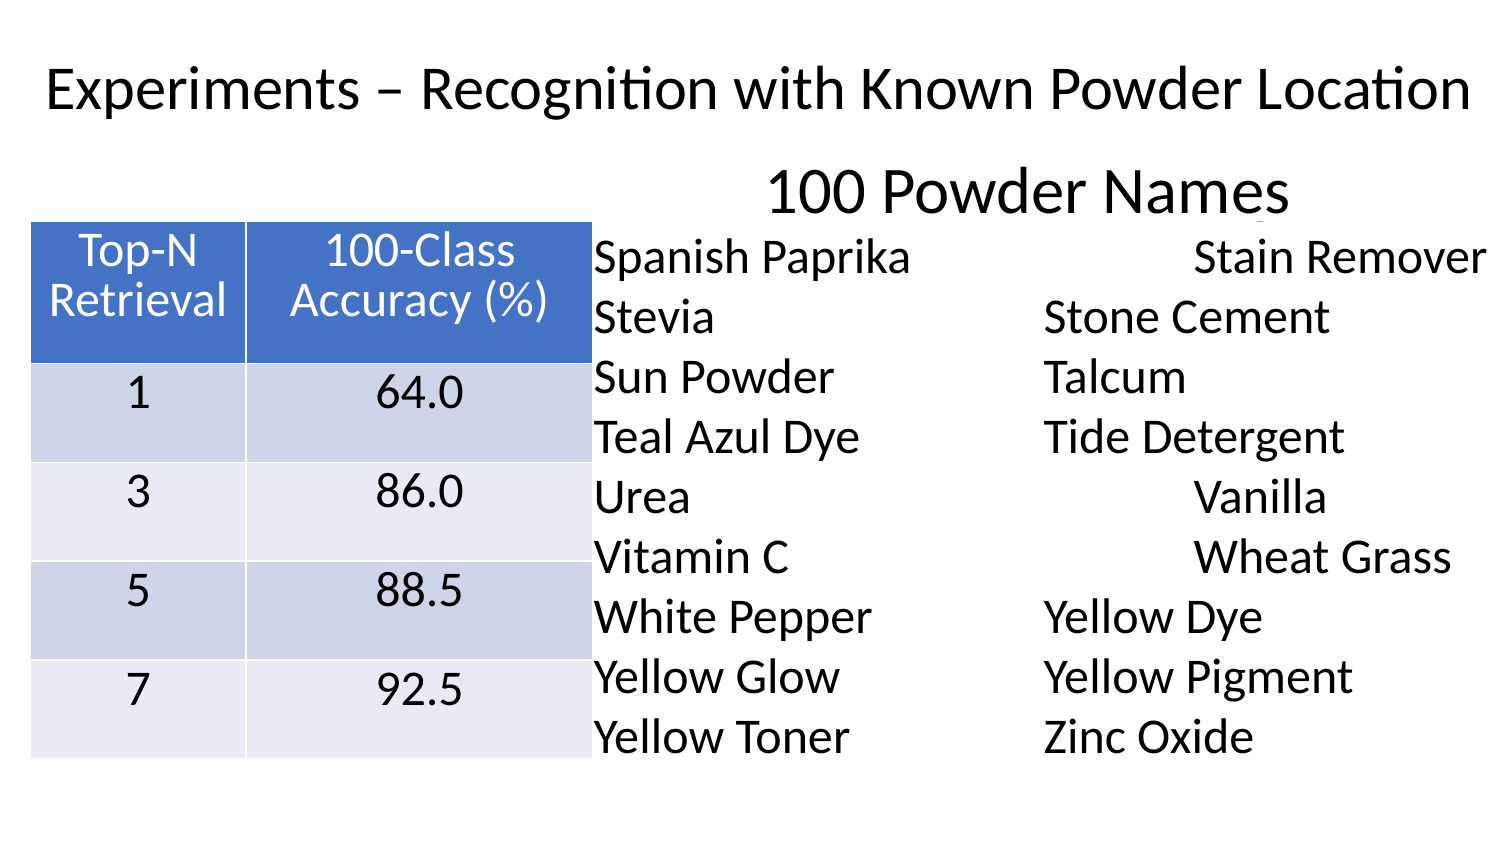

Ajinomoto			Almond Flour
Aqua Glow			Aspirin
Baby Powder		Baking Soda
Barley Water		BB Powder
Beach Sand		Blackboard Chalk
Black Frit			Black Iron Oxide
Black Pepper		Black Toner
Blue Pigment	Borax Detergent Booster
Boric Acid			Bronze Metallic
Brown Dye			Brown Sugar
Calcium Carbonate   	Cane Sugar
Caralluma			CC Powder
Celtic Sea Salt		Charcoal
Chaste Tree Berry 	Chicken Bath
Citric Acid			Cobalt Frit
Cocoa			Coconut Flour
Coconut Oil		Coffe Mate
Corn Starch		Cream of Rice
Cream of Tartar		Cream of Wheat
Cyan Toner		Detox Powder
Dragon Blood		Dry Milk
Espresso			Eye Shadow
Fake Moss			Flower Fuel
Fuchsia Dye		Fungicide
Garlic			Ginger
Green Bean Water 	Green Glow
Green Pigment		Guar Gum
Gym Chalk			Hibiscus
Iodized Salt		Loose Powder
Lotus				Magenta Toner
Matcha			MCT Oil
Meringue			Milk Replacer
Moringa			Nail Dipping
Onion			Orange Glow
Orange Peel		Pearl Powder
Pet Moist			Potassium Iodide
Potato Starch		Quick Blue Bleach
Red Bean Water 	Root Destroyer
Sandalwood		Schorl Tourmaline
Shaving Powder		Silver Metallic
Smelly Foot Powder	Sodium Alginate
Spanish Paprika		Stain Remover
Stevia 			Stone Cement
Sun Powder		Talcum
Teal Azul Dye		Tide Detergent
Urea				Vanilla
Vitamin C			Wheat Grass
White Pepper		Yellow Dye
Yellow Glow		Yellow Pigment
Yellow Toner		Zinc Oxide

Experiments – Recognition with Known Powder Location
100 Powder Names
| Top-N Retrieval | 100-Class Accuracy (%) |
| --- | --- |
| 1 | 64.0 |
| 3 | 86.0 |
| 5 | 88.5 |
| 7 | 92.5 |